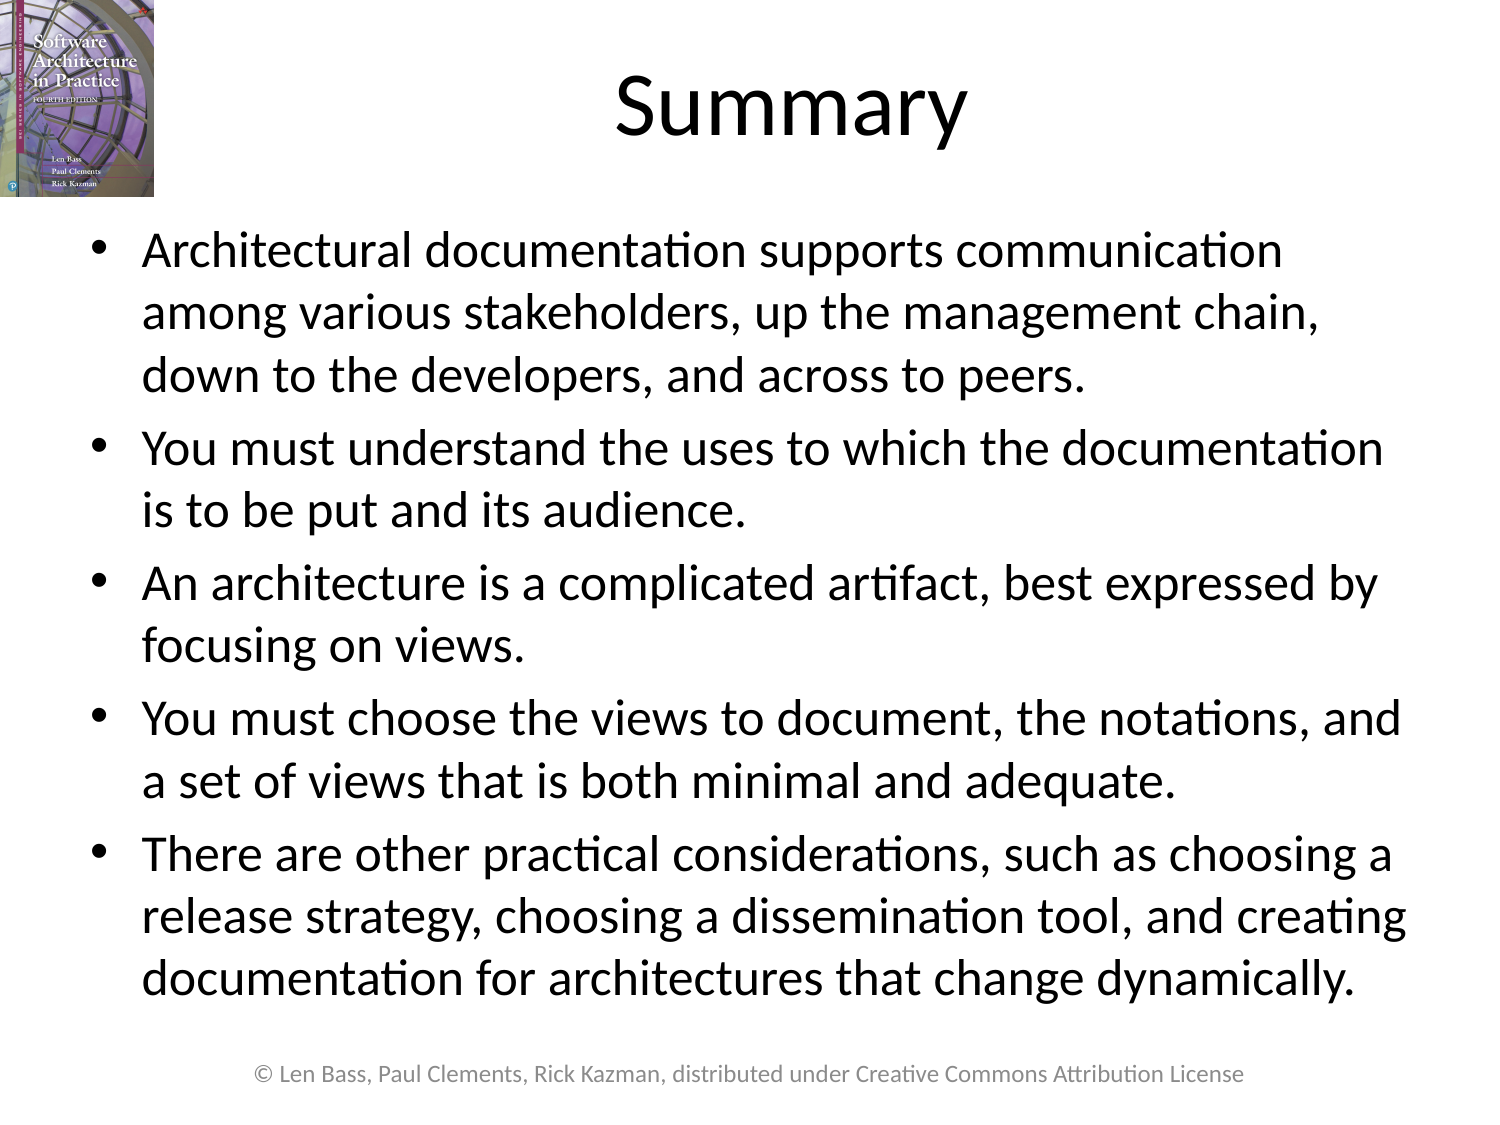

# Summary
Architectural documentation supports communication among various stakeholders, up the management chain, down to the developers, and across to peers.
You must understand the uses to which the documentation is to be put and its audience.
An architecture is a complicated artifact, best expressed by focusing on views.
You must choose the views to document, the notations, and a set of views that is both minimal and adequate.
There are other practical considerations, such as choosing a release strategy, choosing a dissemination tool, and creating documentation for architectures that change dynamically.
© Len Bass, Paul Clements, Rick Kazman, distributed under Creative Commons Attribution License